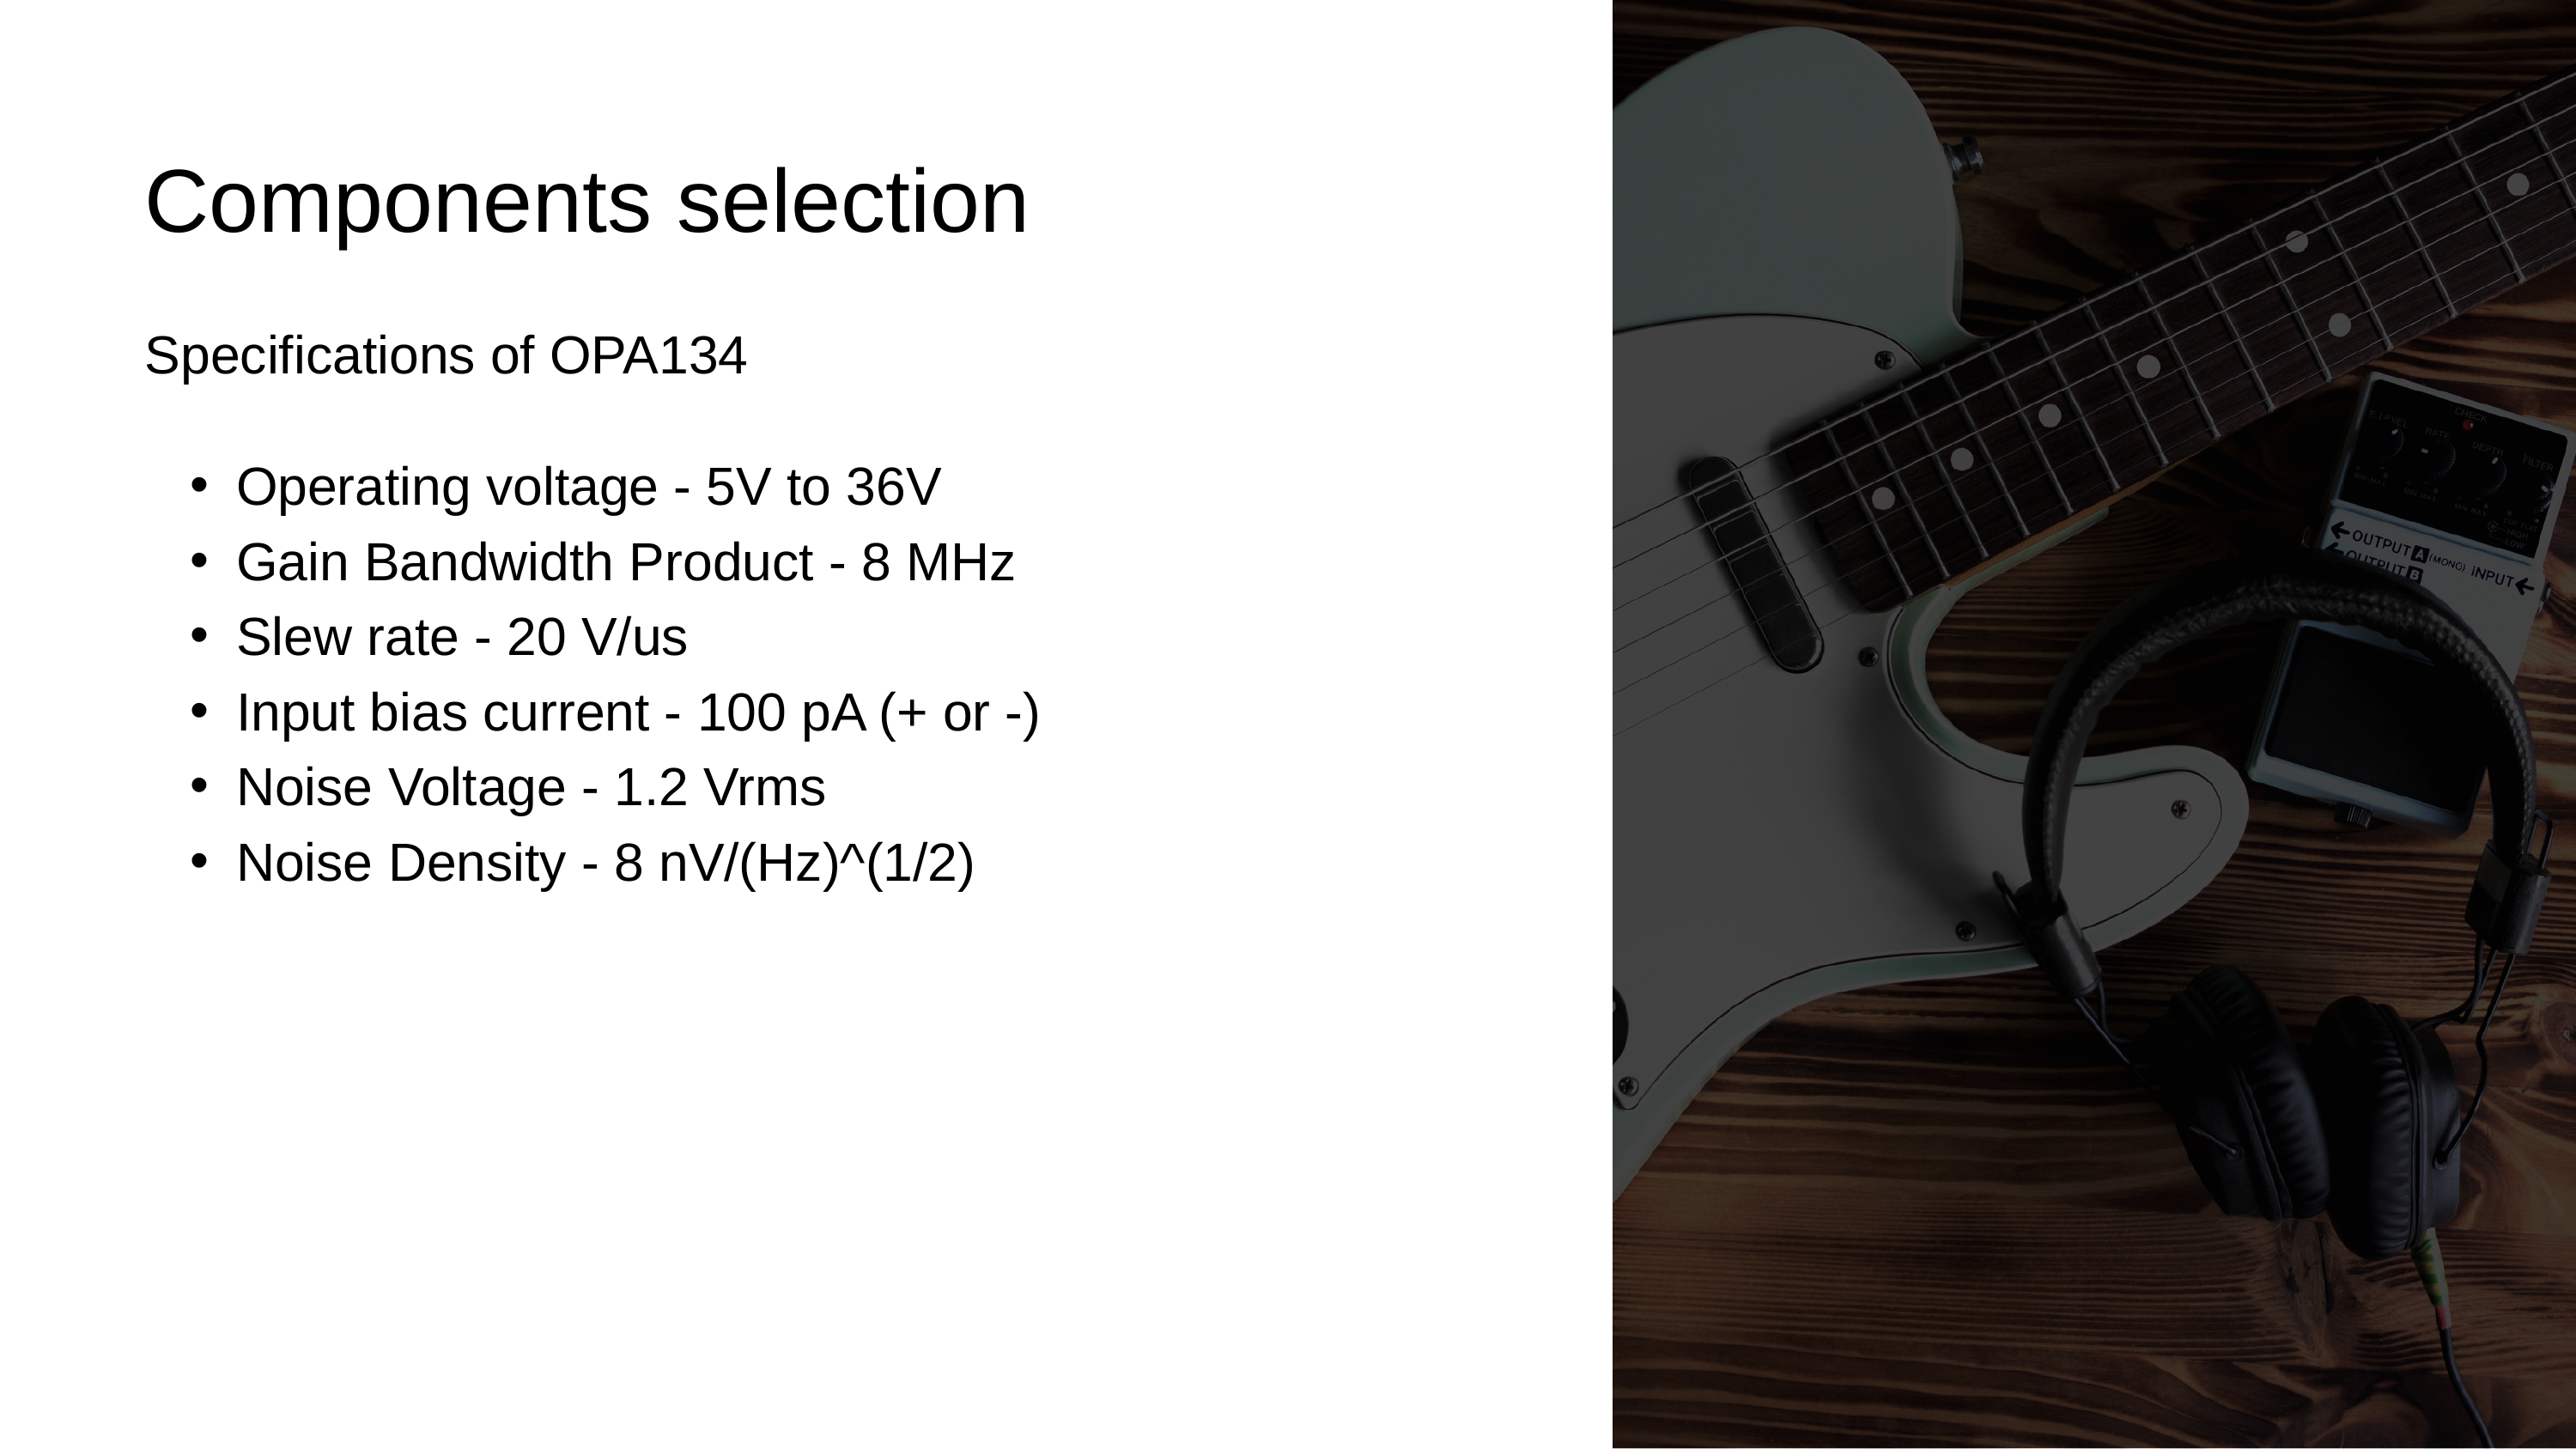

Components selection
Specifications of OPA134
Operating voltage - 5V to 36V
Gain Bandwidth Product - 8 MHz
Slew rate - 20 V/us
Input bias current - 100 pA (+ or -)
Noise Voltage - 1.2 Vrms
Noise Density - 8 nV/(Hz)^(1/2)